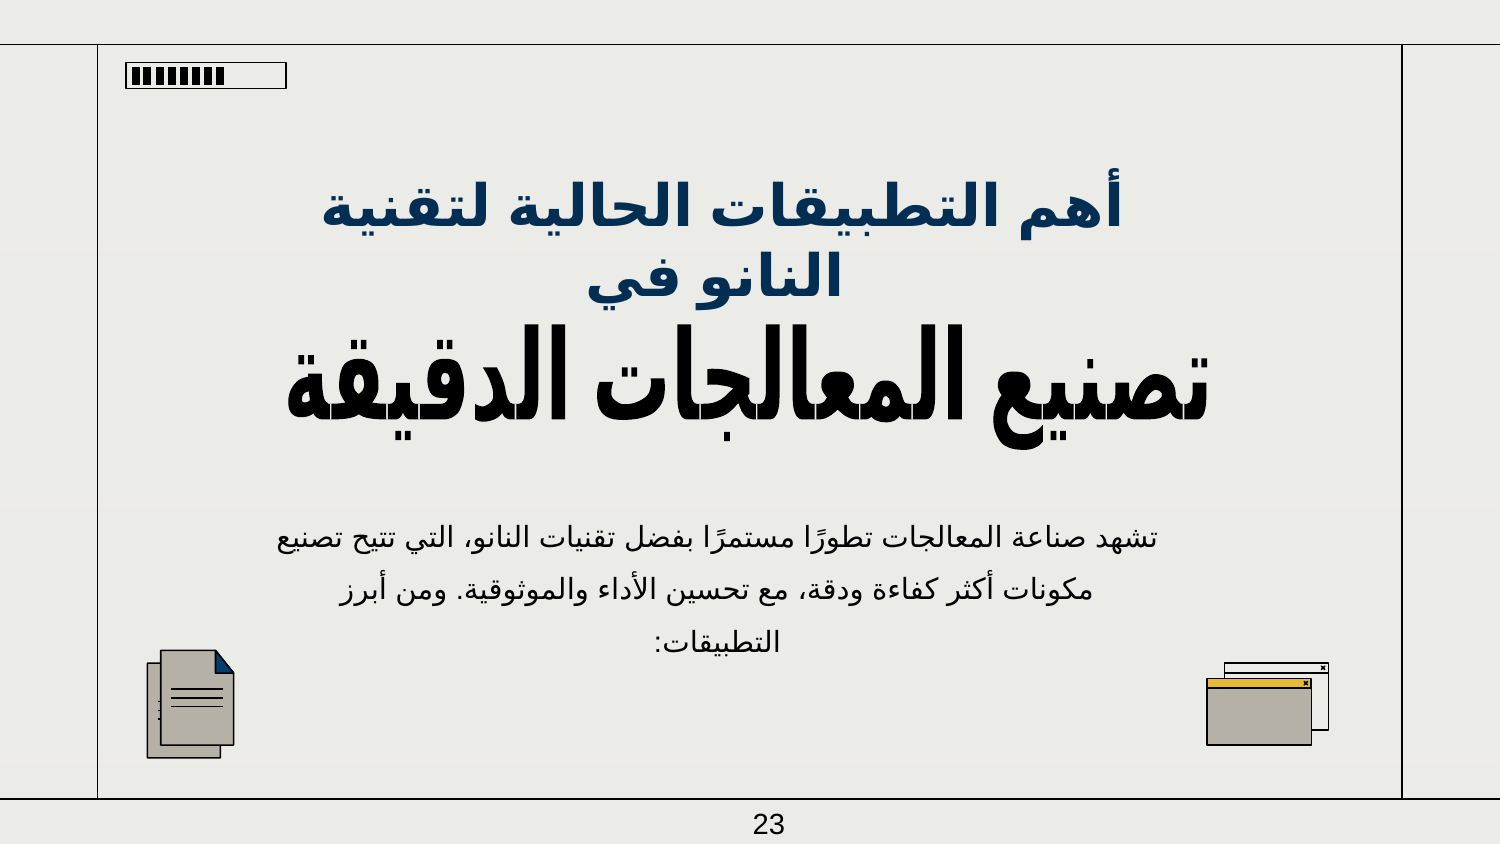

# أهم التطبيقات الحالية لتقنية النانو في
تصنيع المعالجات الدقيقة
تشهد صناعة المعالجات تطورًا مستمرًا بفضل تقنيات النانو، التي تتيح تصنيع مكونات أكثر كفاءة ودقة، مع تحسين الأداء والموثوقية. ومن أبرز التطبيقات:

23